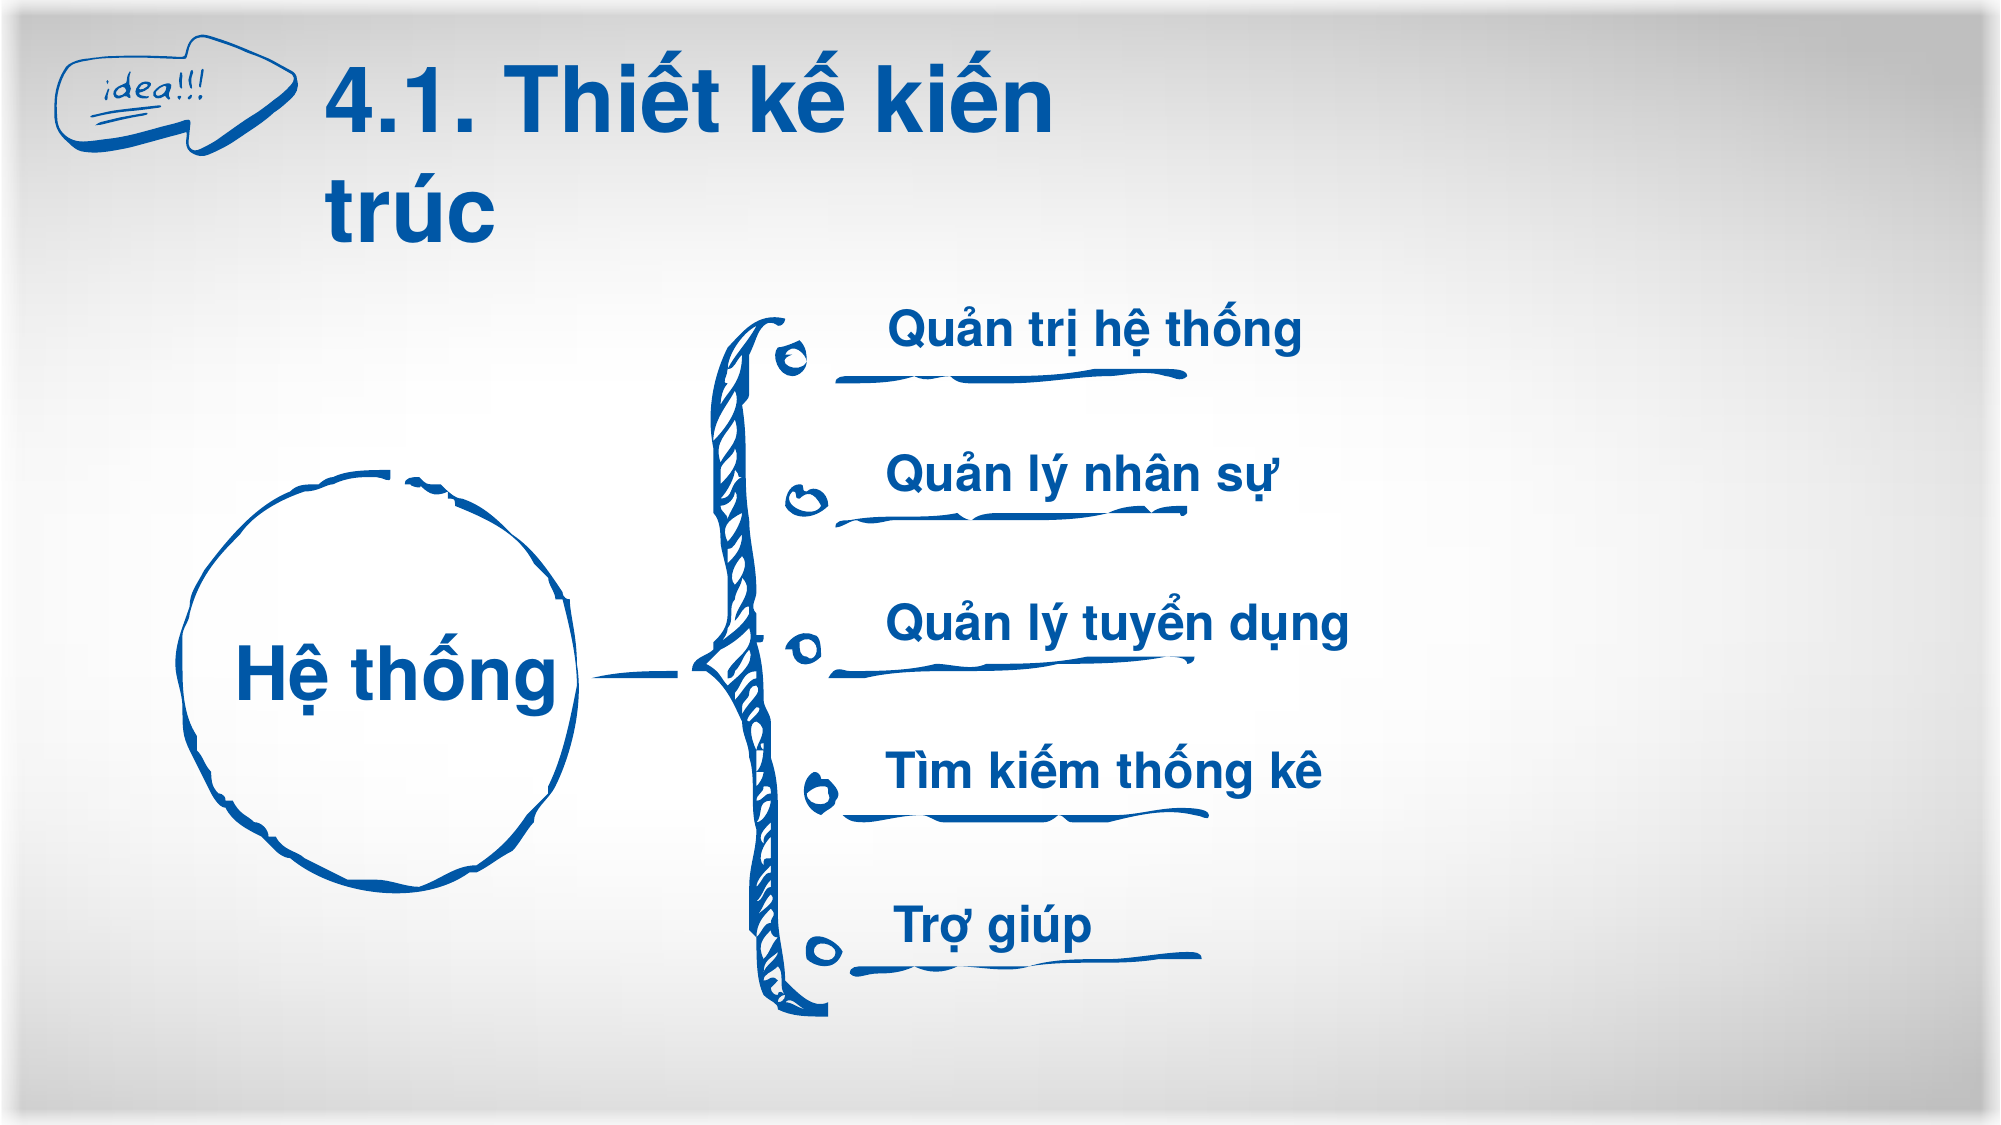

4.1. Thiết kế kiến trúc
Quản trị hệ thống

Quản lý nhân sự

Hệ thống

Quản lý tuyển dụng

Tìm kiếm thống kê

Trợ giúp